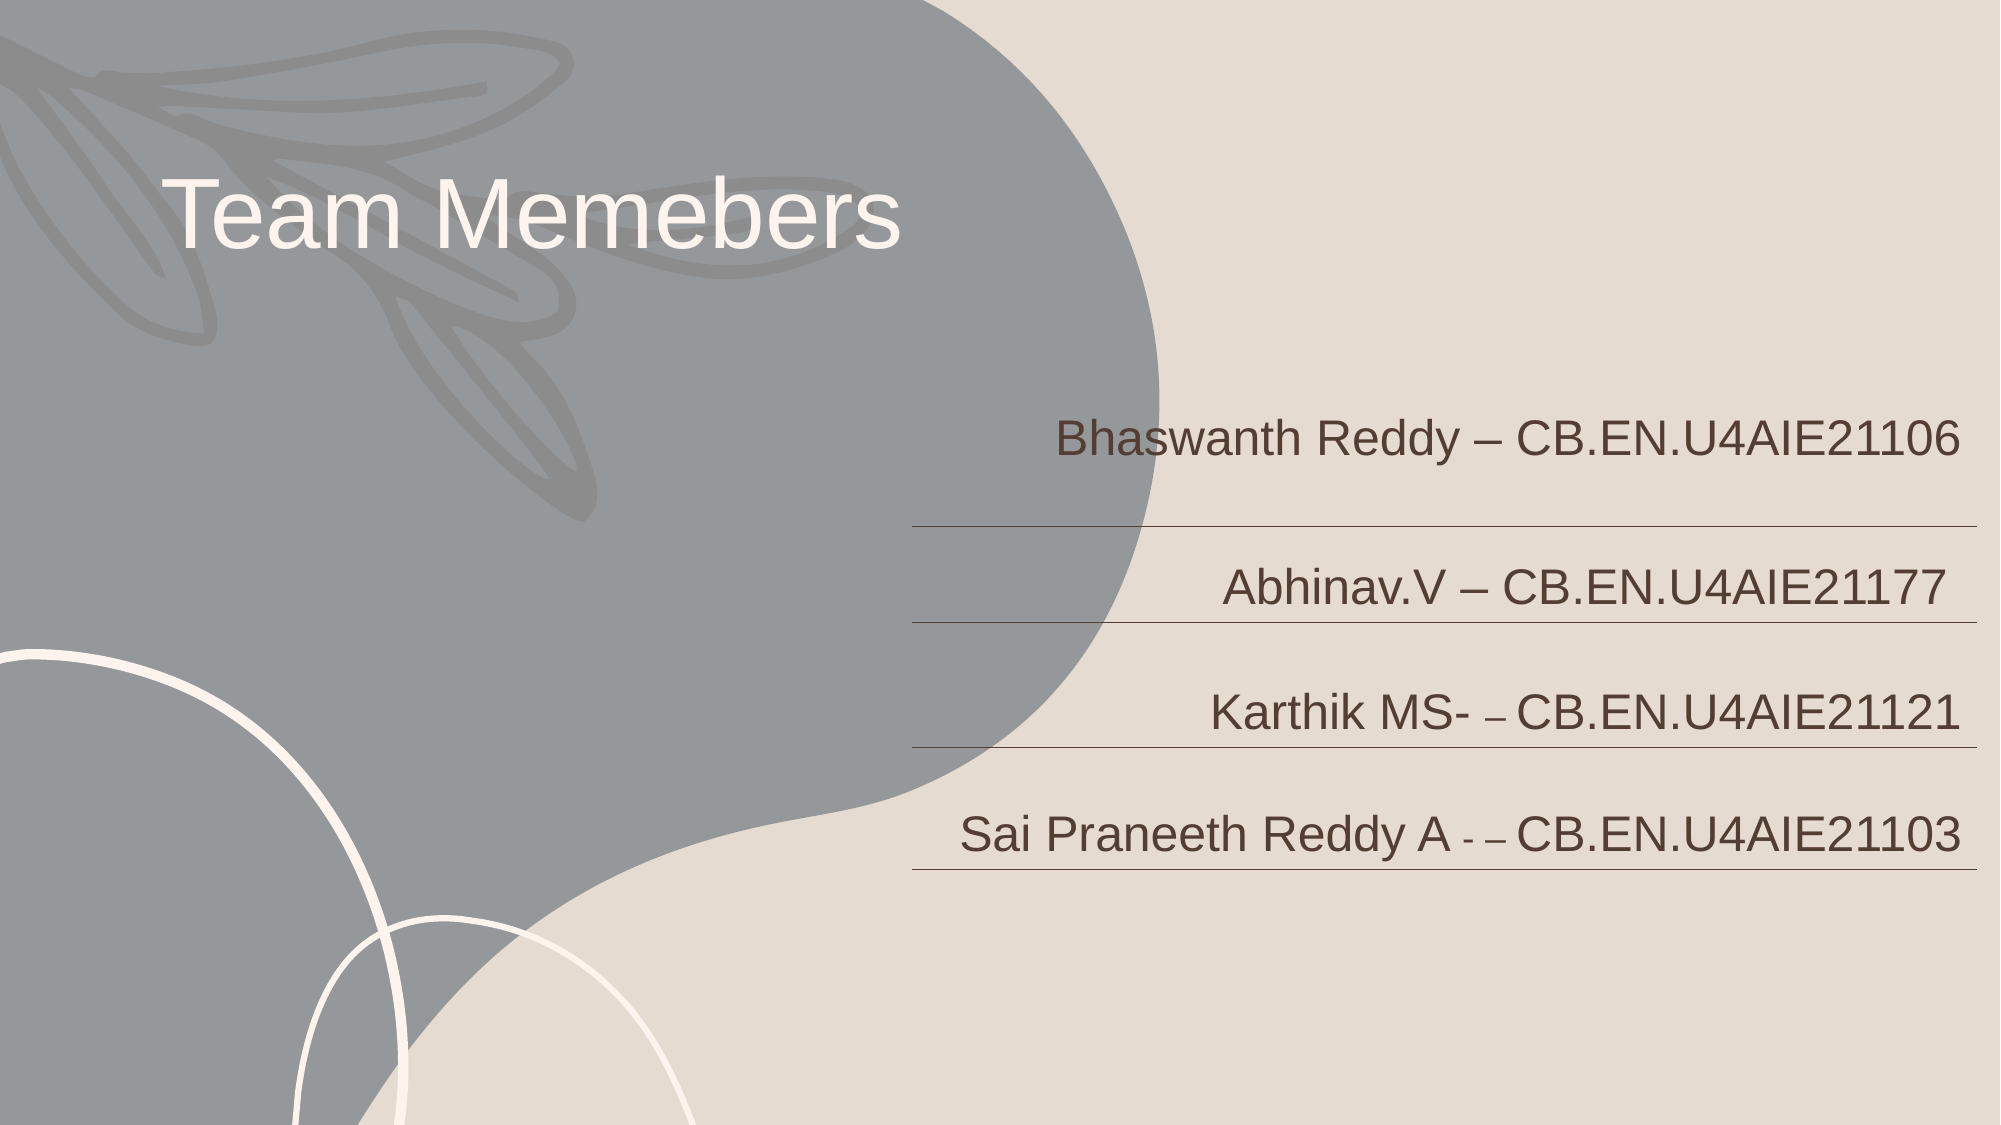

# Team Memebers
| Bhaswanth Reddy – CB.EN.U4AIE21106 |
| --- |
| Abhinav.V – CB.EN.U4AIE21177 |
| Karthik MS- – CB.EN.U4AIE21121 |
| Sai Praneeth Reddy A - – CB.EN.U4AIE21103 |
|  |